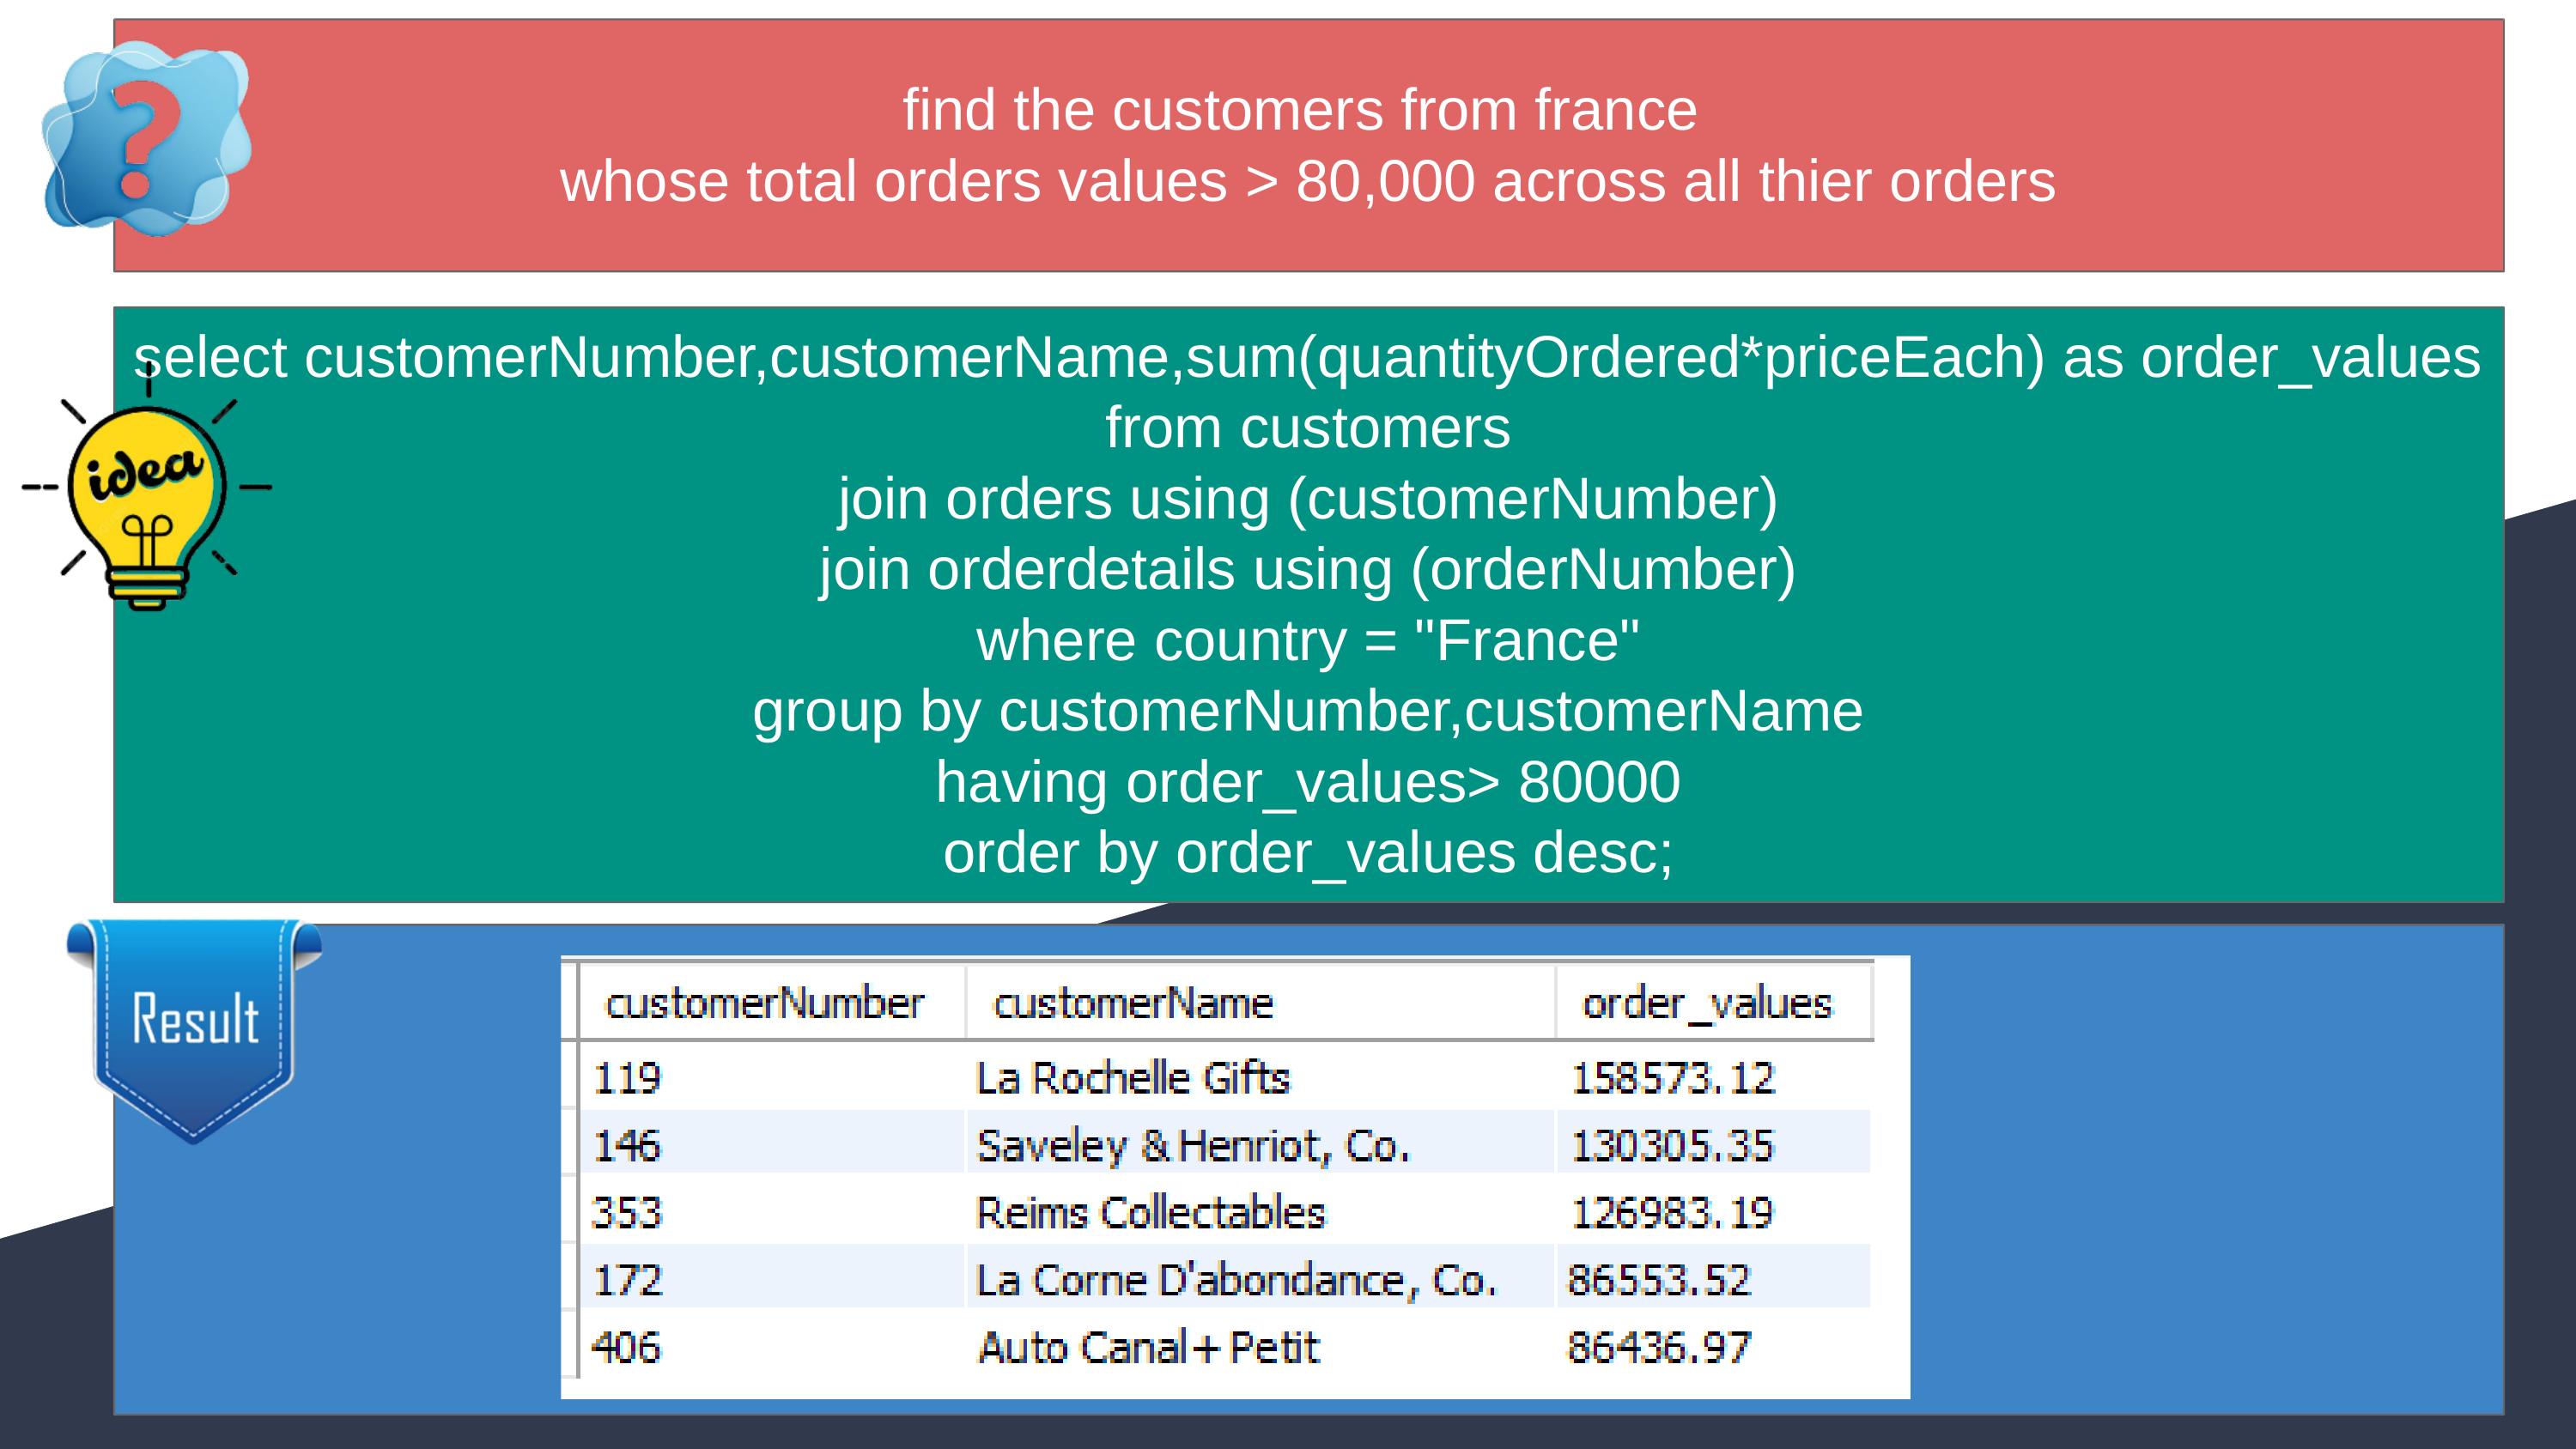

find the customers from france
whose total orders values > 80,000 across all thier orders

select customerNumber,customerName,sum(quantityOrdered*priceEach) as order_values from customers
join orders using (customerNumber)
join orderdetails using (orderNumber)
where country = "France"
group by customerNumber,customerName
having order_values> 80000
order by order_values desc;